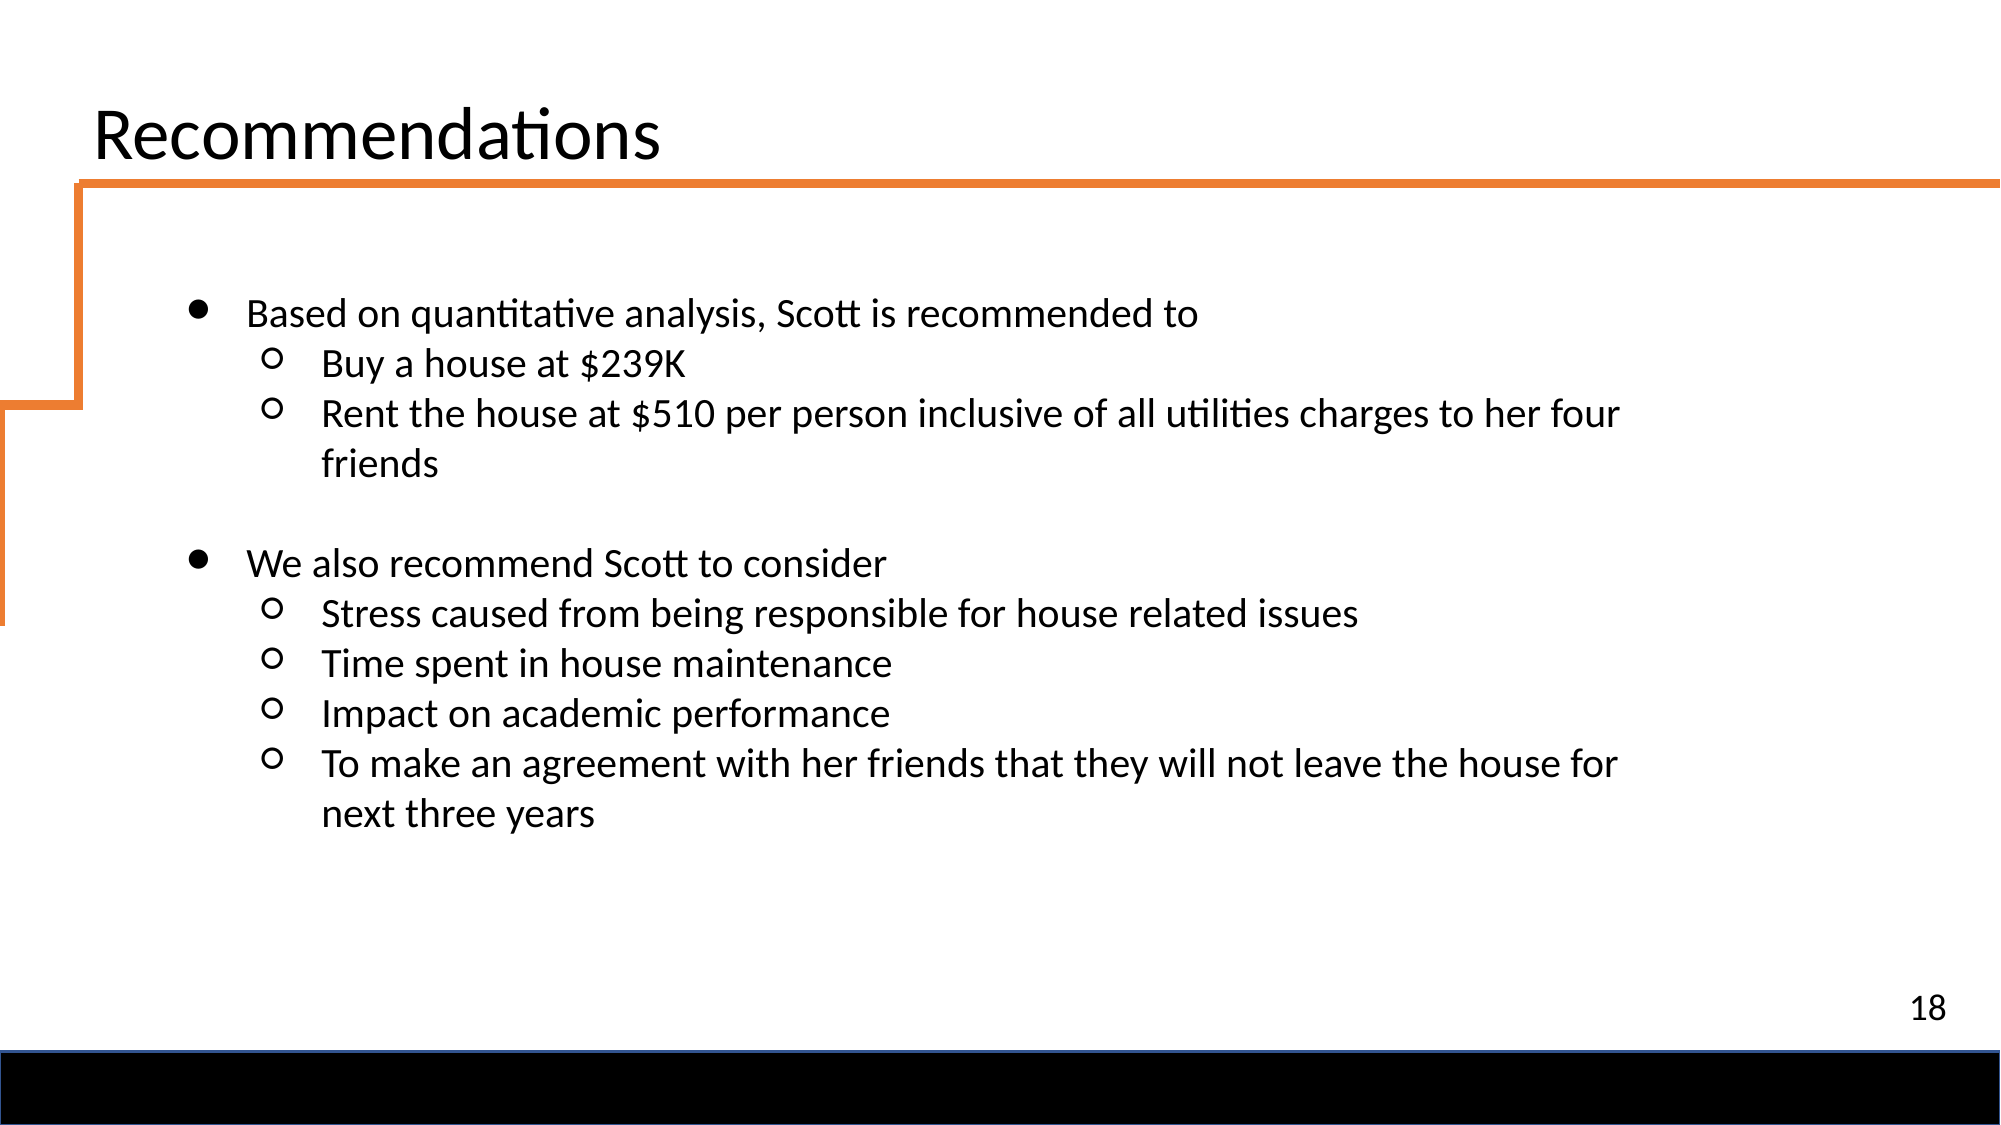

Recommendations
Based on quantitative analysis, Scott is recommended to
Buy a house at $239K
Rent the house at $510 per person inclusive of all utilities charges to her four friends

We also recommend Scott to consider
Stress caused from being responsible for house related issues
Time spent in house maintenance
Impact on academic performance
To make an agreement with her friends that they will not leave the house for next three years

18